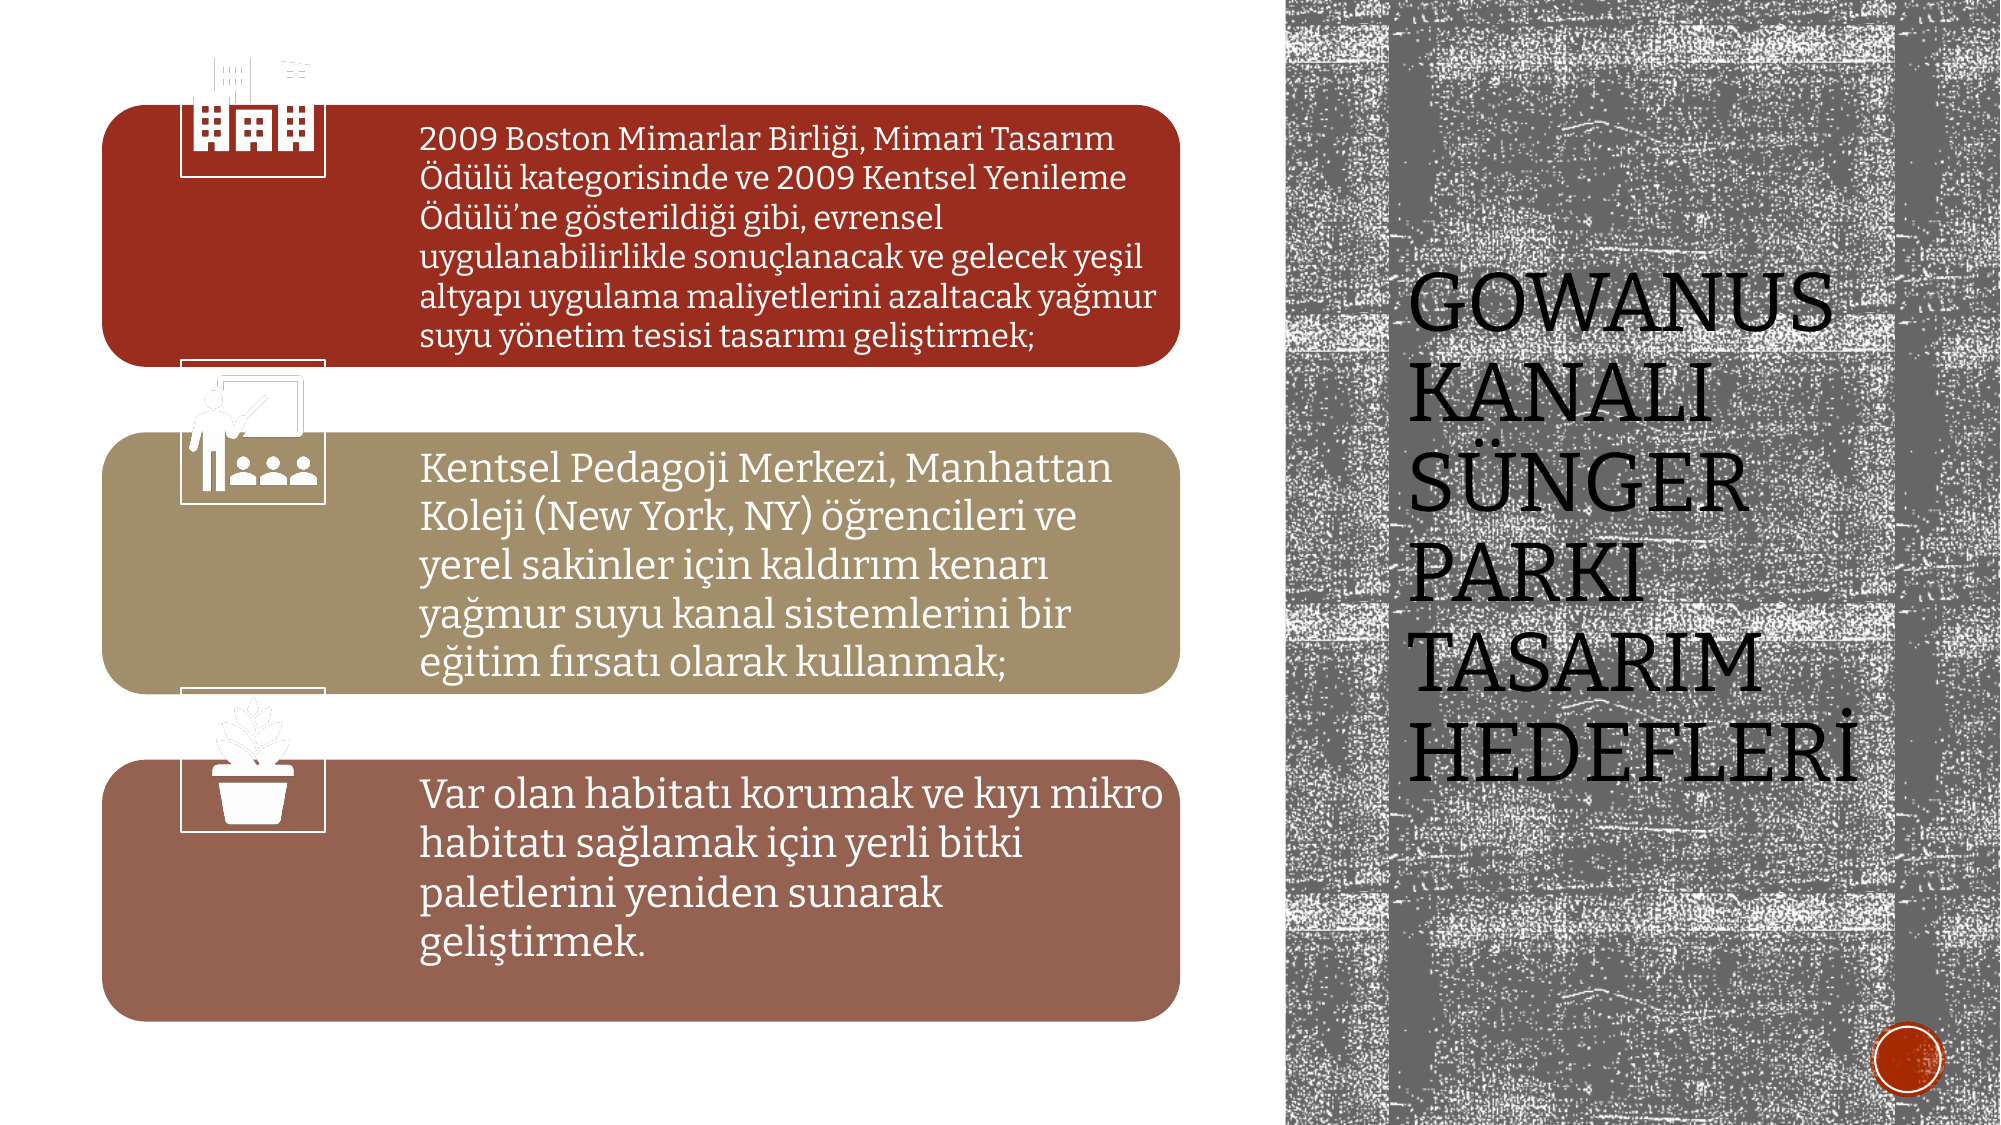

2009 Boston Mimarlar Birliği, Mimari Tasarım Ödülü kategorisinde ve 2009 Kentsel Yenileme Ödülü’ne gösterildiği gibi, evrensel uygulanabilirlikle sonuçlanacak ve gelecek yeşil altyapı uygulama maliyetlerini azaltacak yağmur suyu yönetim tesisi tasarımı geliştirmek;
Kentsel Pedagoji Merkezi, Manhattan Koleji (New York, NY) öğrencileri ve yerel sakinler için kaldırım kenarı yağmur suyu kanal sistemlerini bir eğitim fırsatı olarak kullanmak;
Var olan habitatı korumak ve kıyı mikro habitatı sağlamak için yerli bitki paletlerini yeniden sunarak geliştirmek.
# Gowanus Kanalı Sünger Parkı tasarım hedefleri